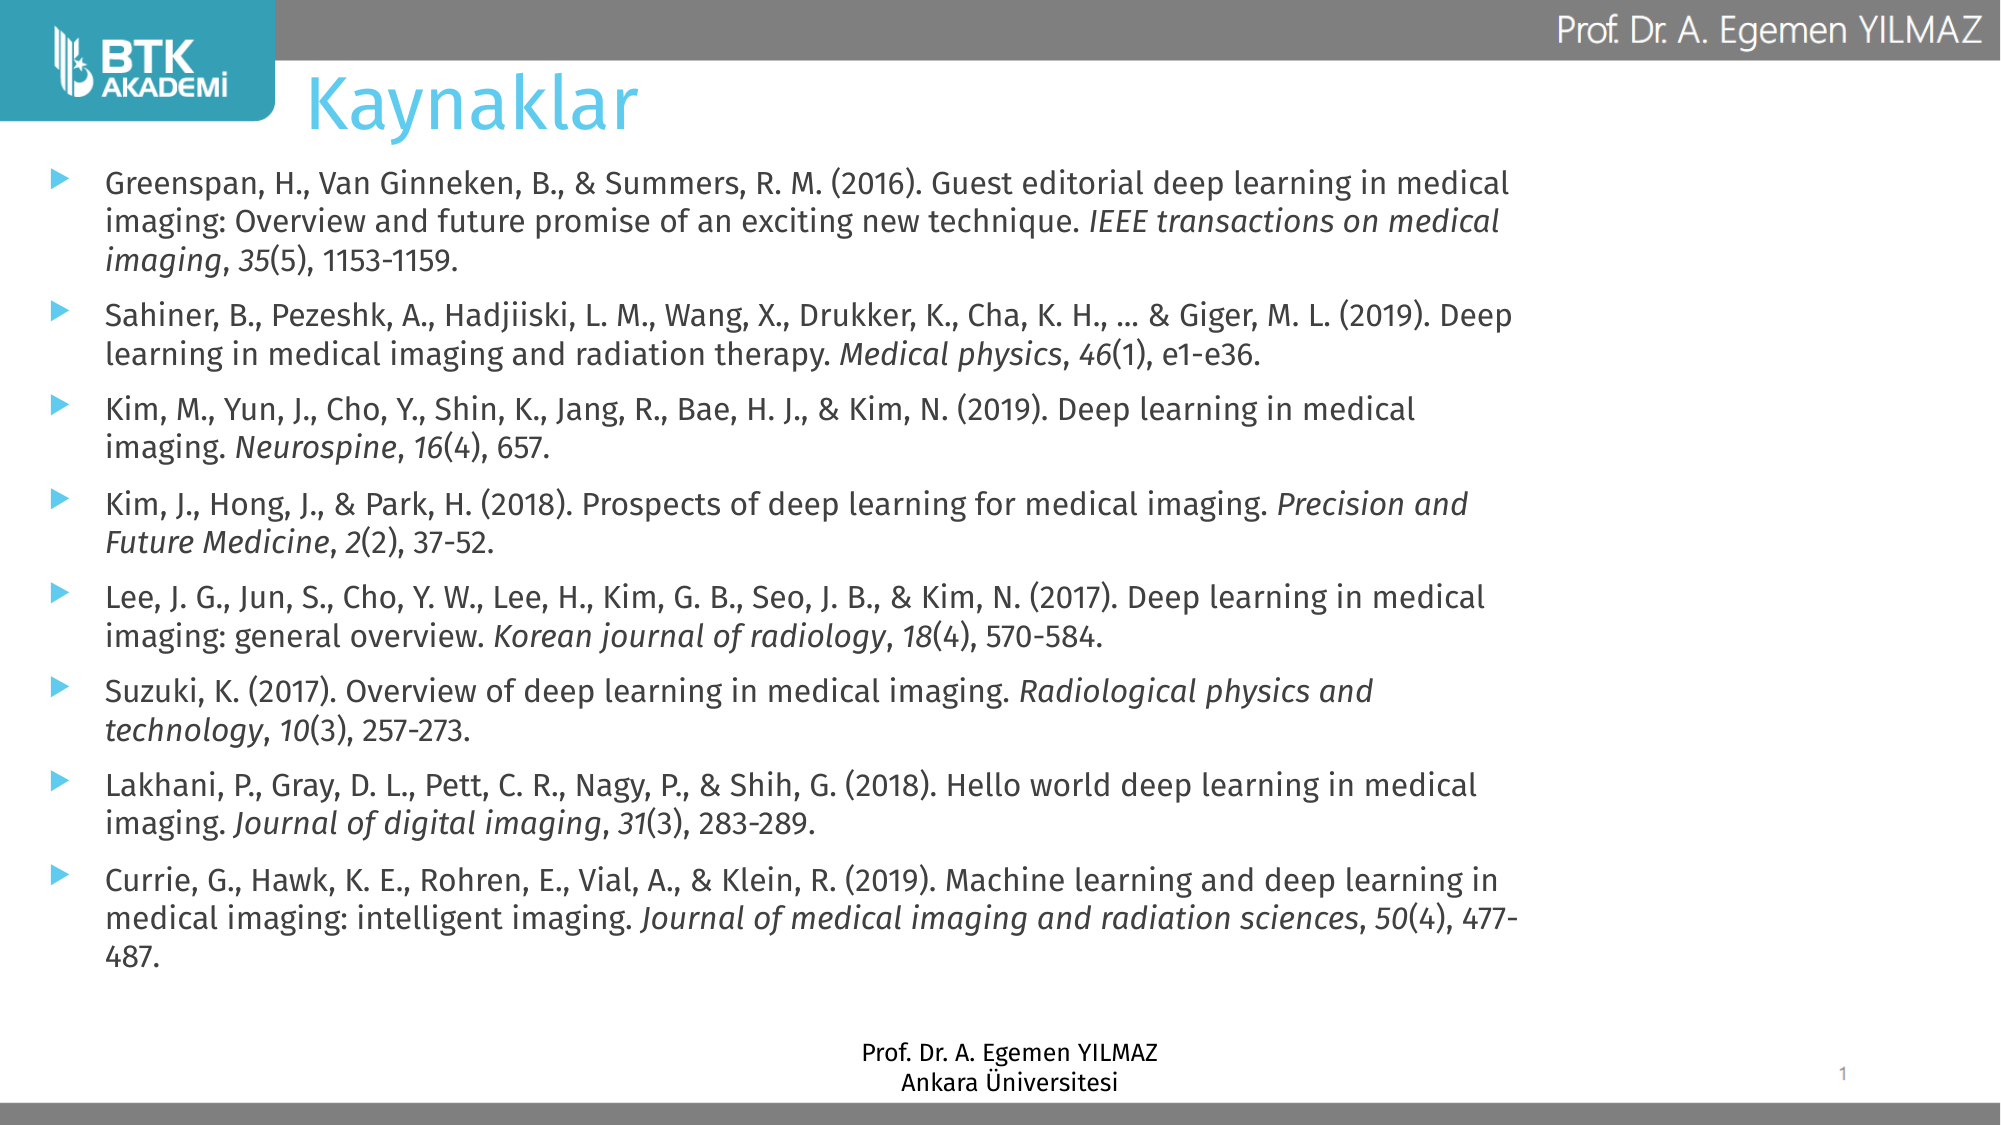

# Kaynaklar
Greenspan, H., Van Ginneken, B., & Summers, R. M. (2016). Guest editorial deep learning in medical imaging: Overview and future promise of an exciting new technique. IEEE transactions on medical imaging, 35(5), 1153-1159.
Sahiner, B., Pezeshk, A., Hadjiiski, L. M., Wang, X., Drukker, K., Cha, K. H., ... & Giger, M. L. (2019). Deep learning in medical imaging and radiation therapy. Medical physics, 46(1), e1-e36.
Kim, M., Yun, J., Cho, Y., Shin, K., Jang, R., Bae, H. J., & Kim, N. (2019). Deep learning in medical imaging. Neurospine, 16(4), 657.
Kim, J., Hong, J., & Park, H. (2018). Prospects of deep learning for medical imaging. Precision and Future Medicine, 2(2), 37-52.
Lee, J. G., Jun, S., Cho, Y. W., Lee, H., Kim, G. B., Seo, J. B., & Kim, N. (2017). Deep learning in medical imaging: general overview. Korean journal of radiology, 18(4), 570-584.
Suzuki, K. (2017). Overview of deep learning in medical imaging. Radiological physics and technology, 10(3), 257-273.
Lakhani, P., Gray, D. L., Pett, C. R., Nagy, P., & Shih, G. (2018). Hello world deep learning in medical imaging. Journal of digital imaging, 31(3), 283-289.
Currie, G., Hawk, K. E., Rohren, E., Vial, A., & Klein, R. (2019). Machine learning and deep learning in medical imaging: intelligent imaging. Journal of medical imaging and radiation sciences, 50(4), 477-487.

Prof. Dr. A. Egemen YILMAZ
Ankara Üniversitesi